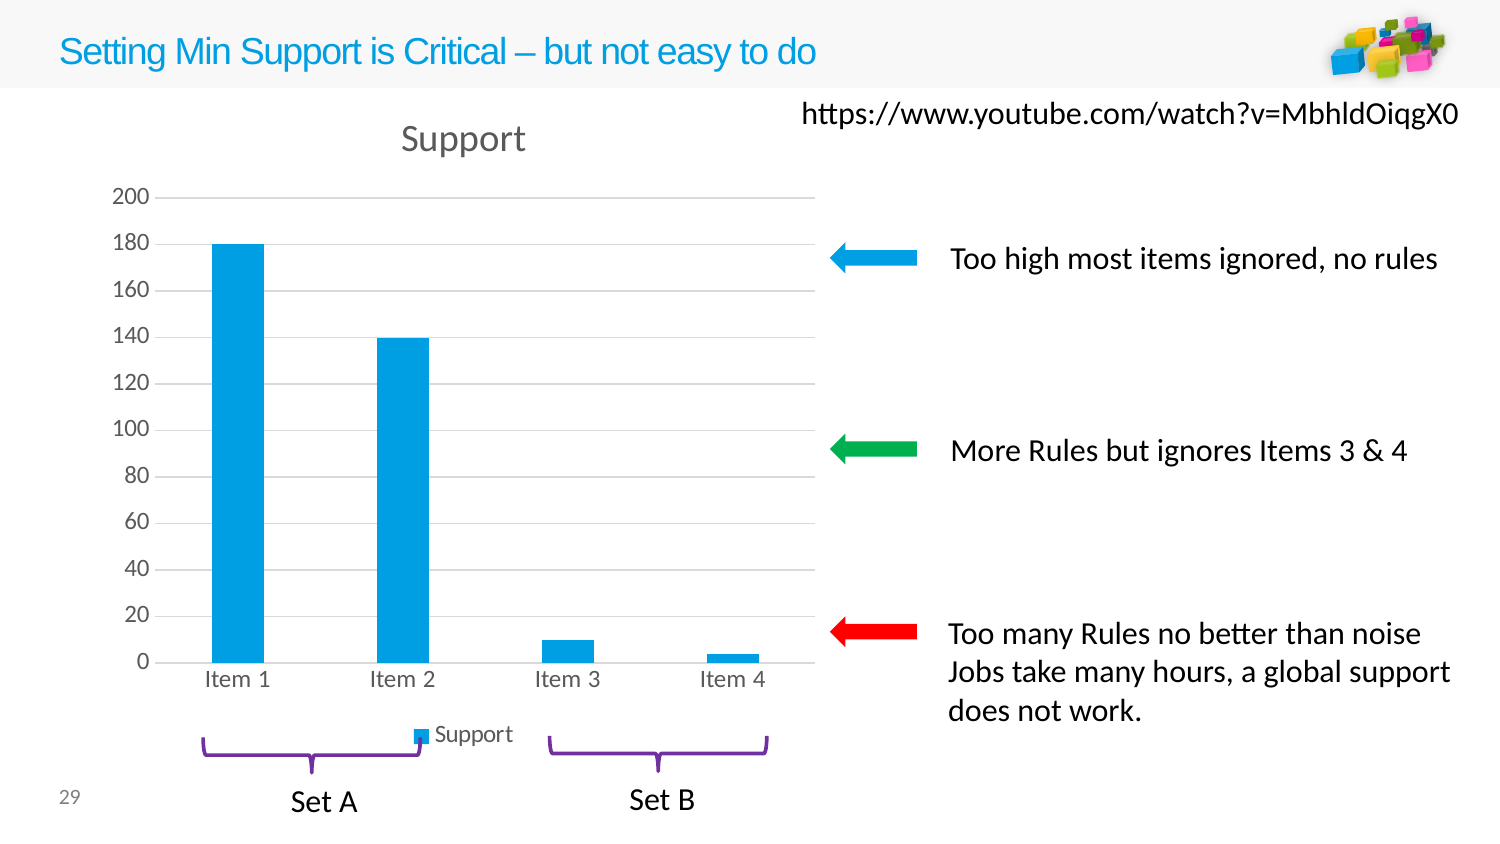

# Setting Min Support is Critical – but not easy to do
https://www.youtube.com/watch?v=MbhldOiqgX0

### Chart:

| Category | Support |
|---|---|
| Item 1 | 180.0 |
| Item 2 | 140.0 |
| Item 3 | 10.0 |
| Item 4 | 4.0 |
Too high most items ignored, no rules

More Rules but ignores Items 3 & 4

Too many Rules no better than noise
Jobs take many hours, a global support does not work.

Set B
Set A